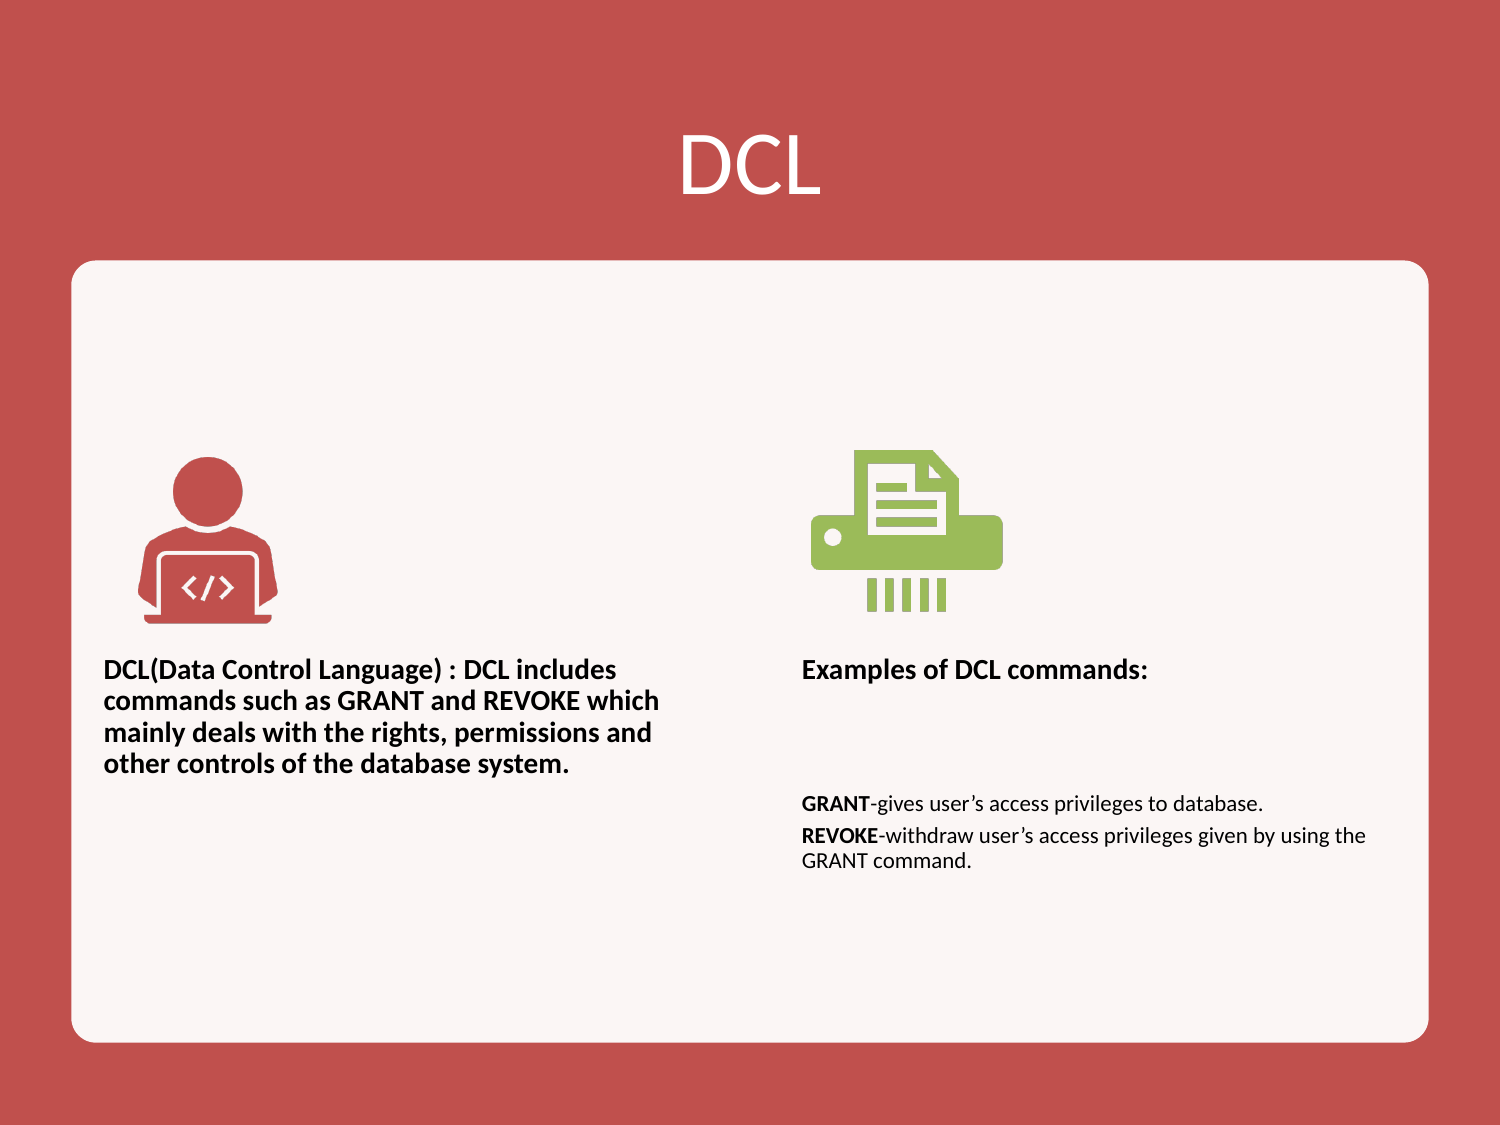

# DCL

DCL(Data Control Language) : DCL includes commands such as GRANT and REVOKE which mainly deals with the rights, permissions and other controls of the database system.
Examples of DCL commands:
GRANT-gives user’s access privileges to database.
REVOKE-withdraw user’s access privileges given by using the GRANT command.